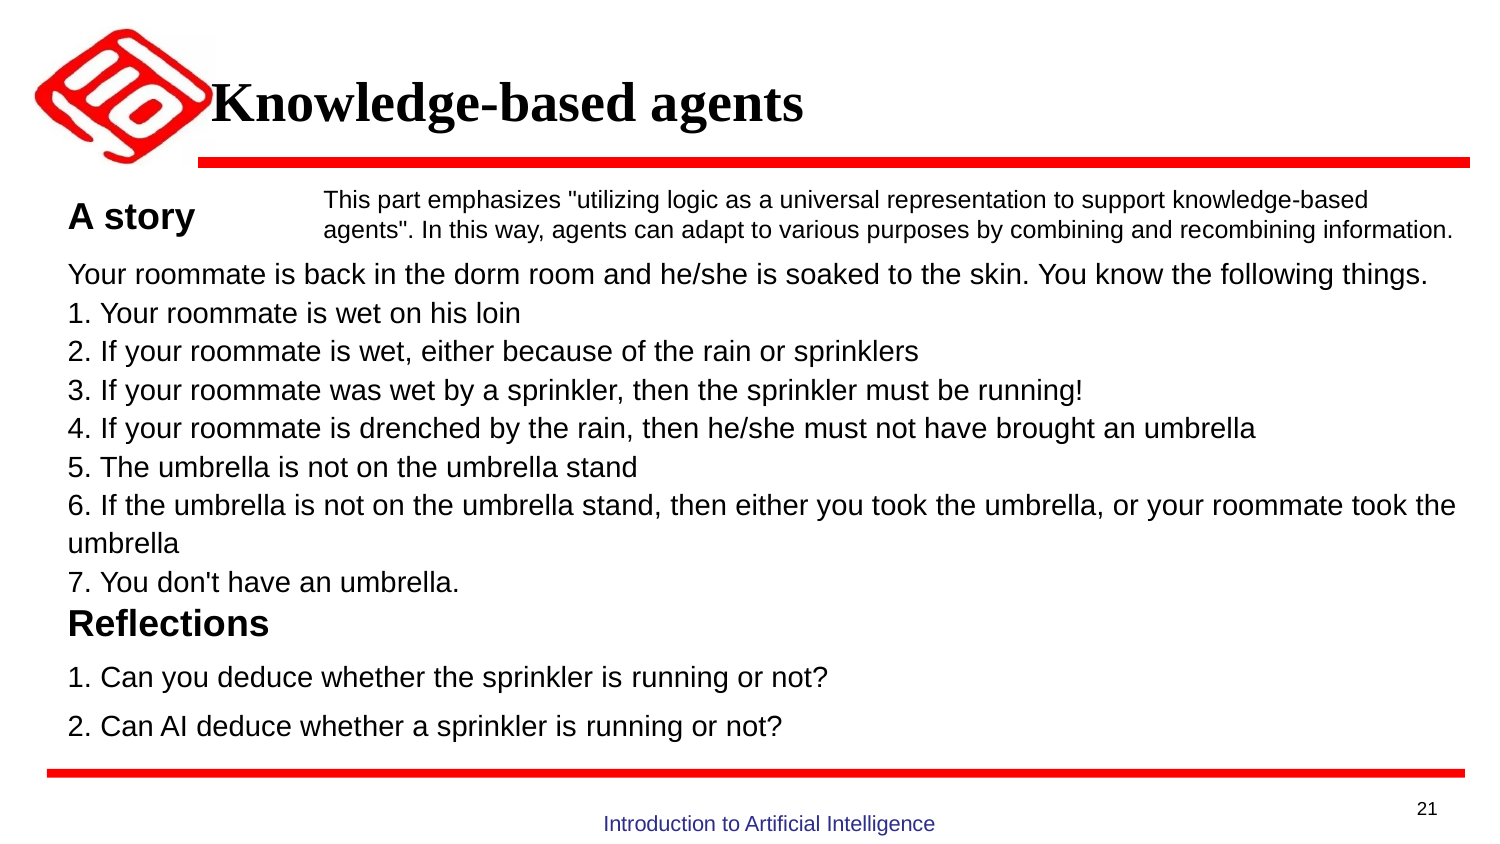

# Knowledge-based agents
This part emphasizes "utilizing logic as a universal representation to support knowledge-based agents". In this way, agents can adapt to various purposes by combining and recombining information.
A story
Your roommate is back in the dorm room and he/she is soaked to the skin. You know the following things.
1. Your roommate is wet on his loin
2. If your roommate is wet, either because of the rain or sprinklers
3. If your roommate was wet by a sprinkler, then the sprinkler must be running!
4. If your roommate is drenched by the rain, then he/she must not have brought an umbrella
5. The umbrella is not on the umbrella stand
6. If the umbrella is not on the umbrella stand, then either you took the umbrella, or your roommate took the
umbrella
7. You don't have an umbrella.
Reflections
1. Can you deduce whether the sprinkler is running or not?
2. Can AI deduce whether a sprinkler is running or not?
21
Introduction to Artificial Intelligence